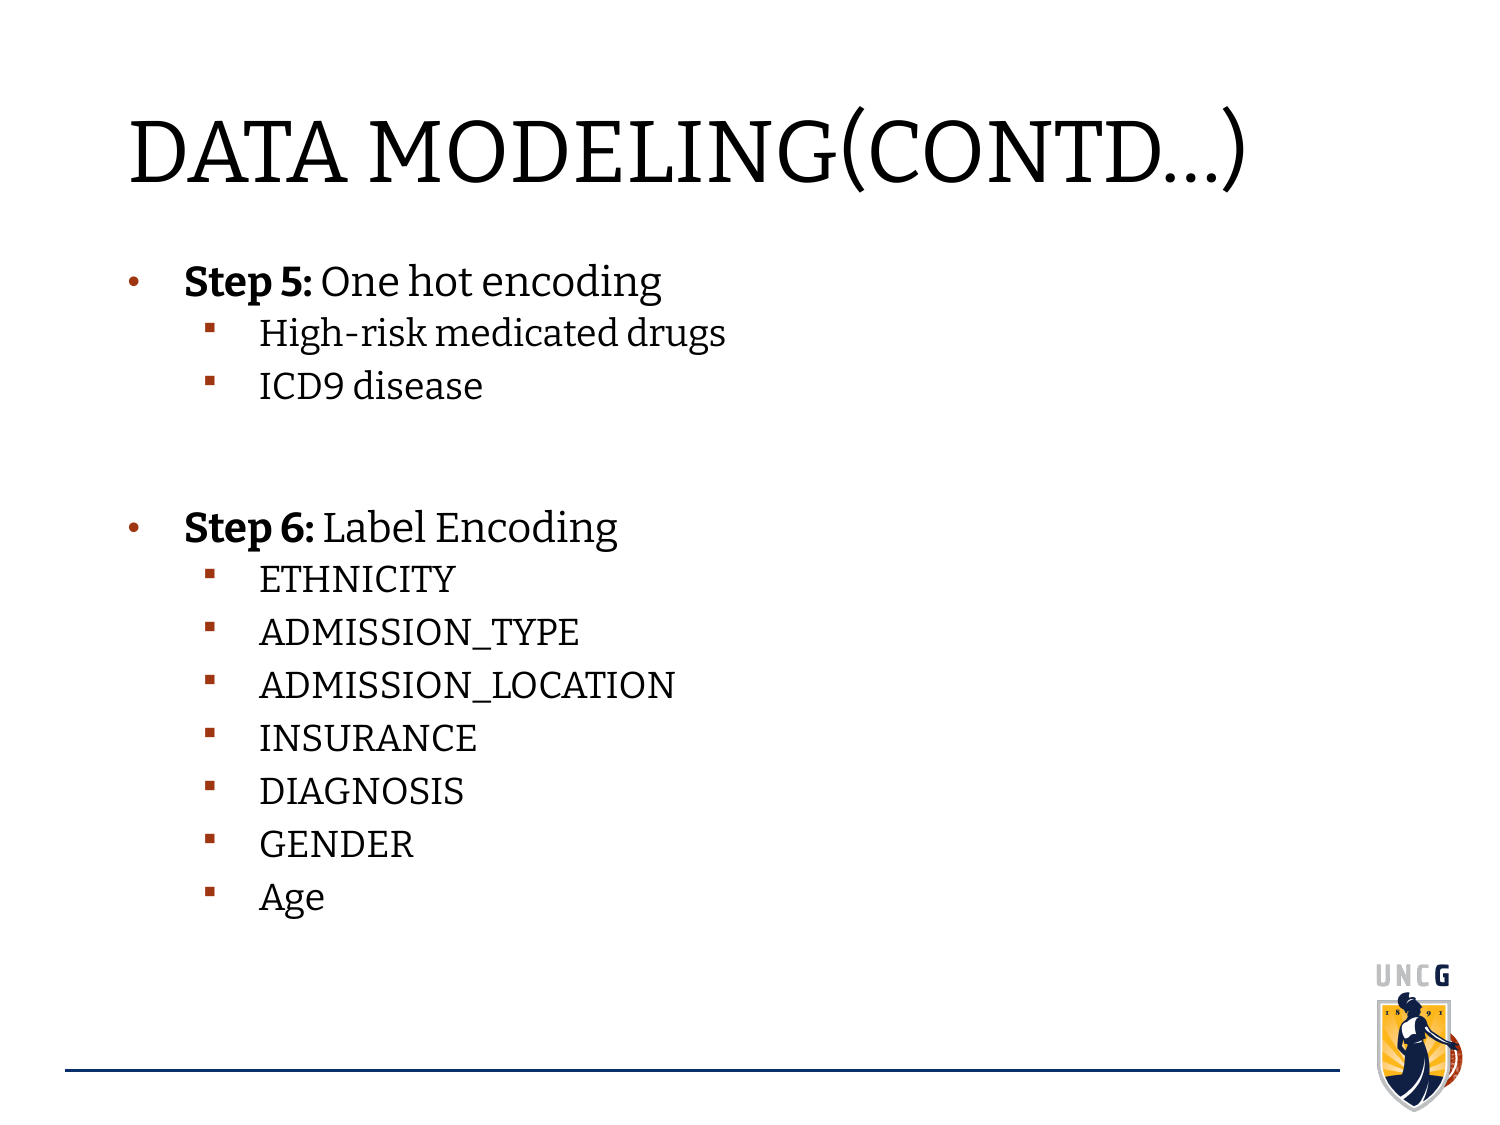

# Data Modeling(Contd…)
Step 5: One hot encoding
High-risk medicated drugs
ICD9 disease

Step 6: Label Encoding
ETHNICITY
ADMISSION_TYPE
ADMISSION_LOCATION
INSURANCE
DIAGNOSIS
GENDER
Age